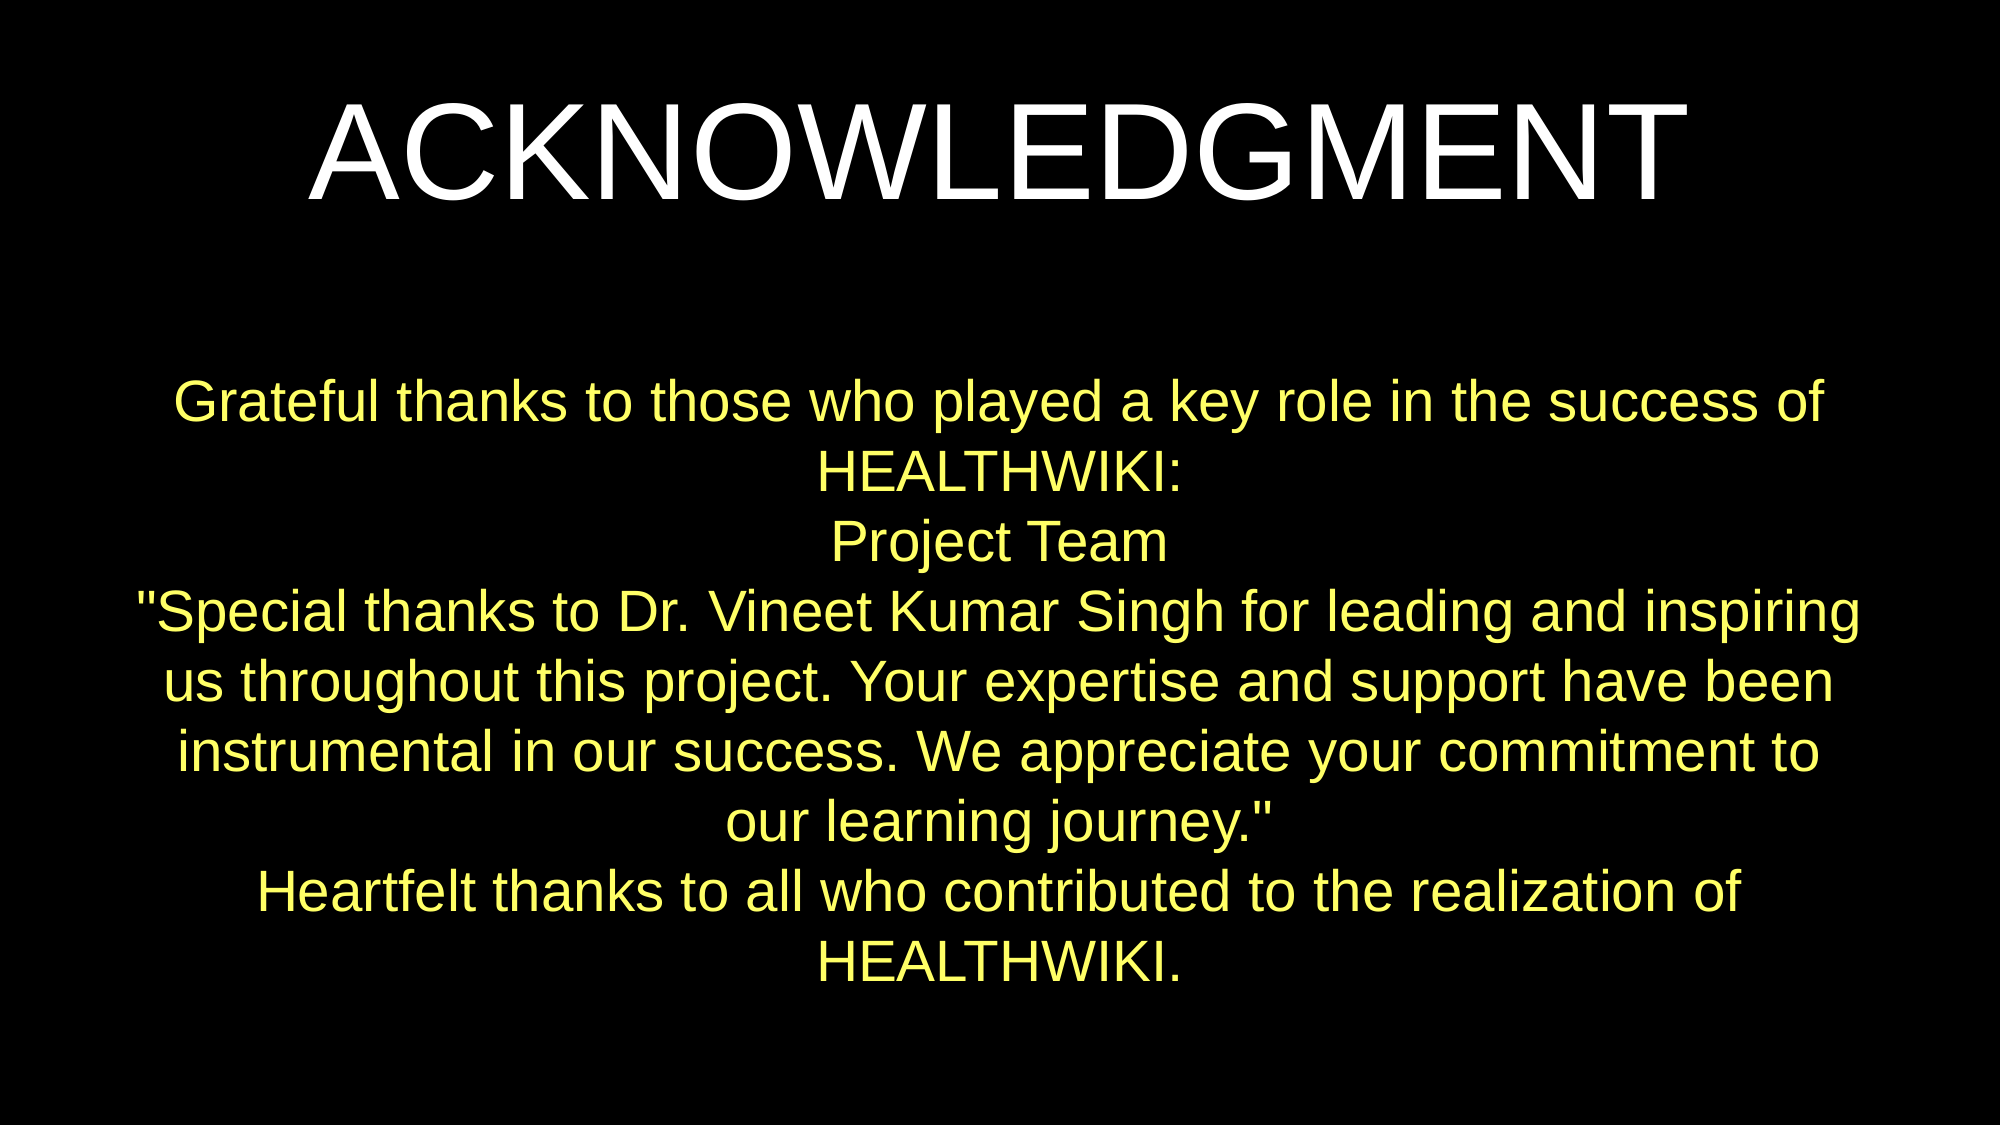

ACKNOWLEDGMENT
Grateful thanks to those who played a key role in the success of HEALTHWIKI:
Project Team
"Special thanks to Dr. Vineet Kumar Singh for leading and inspiring us throughout this project. Your expertise and support have been instrumental in our success. We appreciate your commitment to our learning journey."
Heartfelt thanks to all who contributed to the realization of HEALTHWIKI.